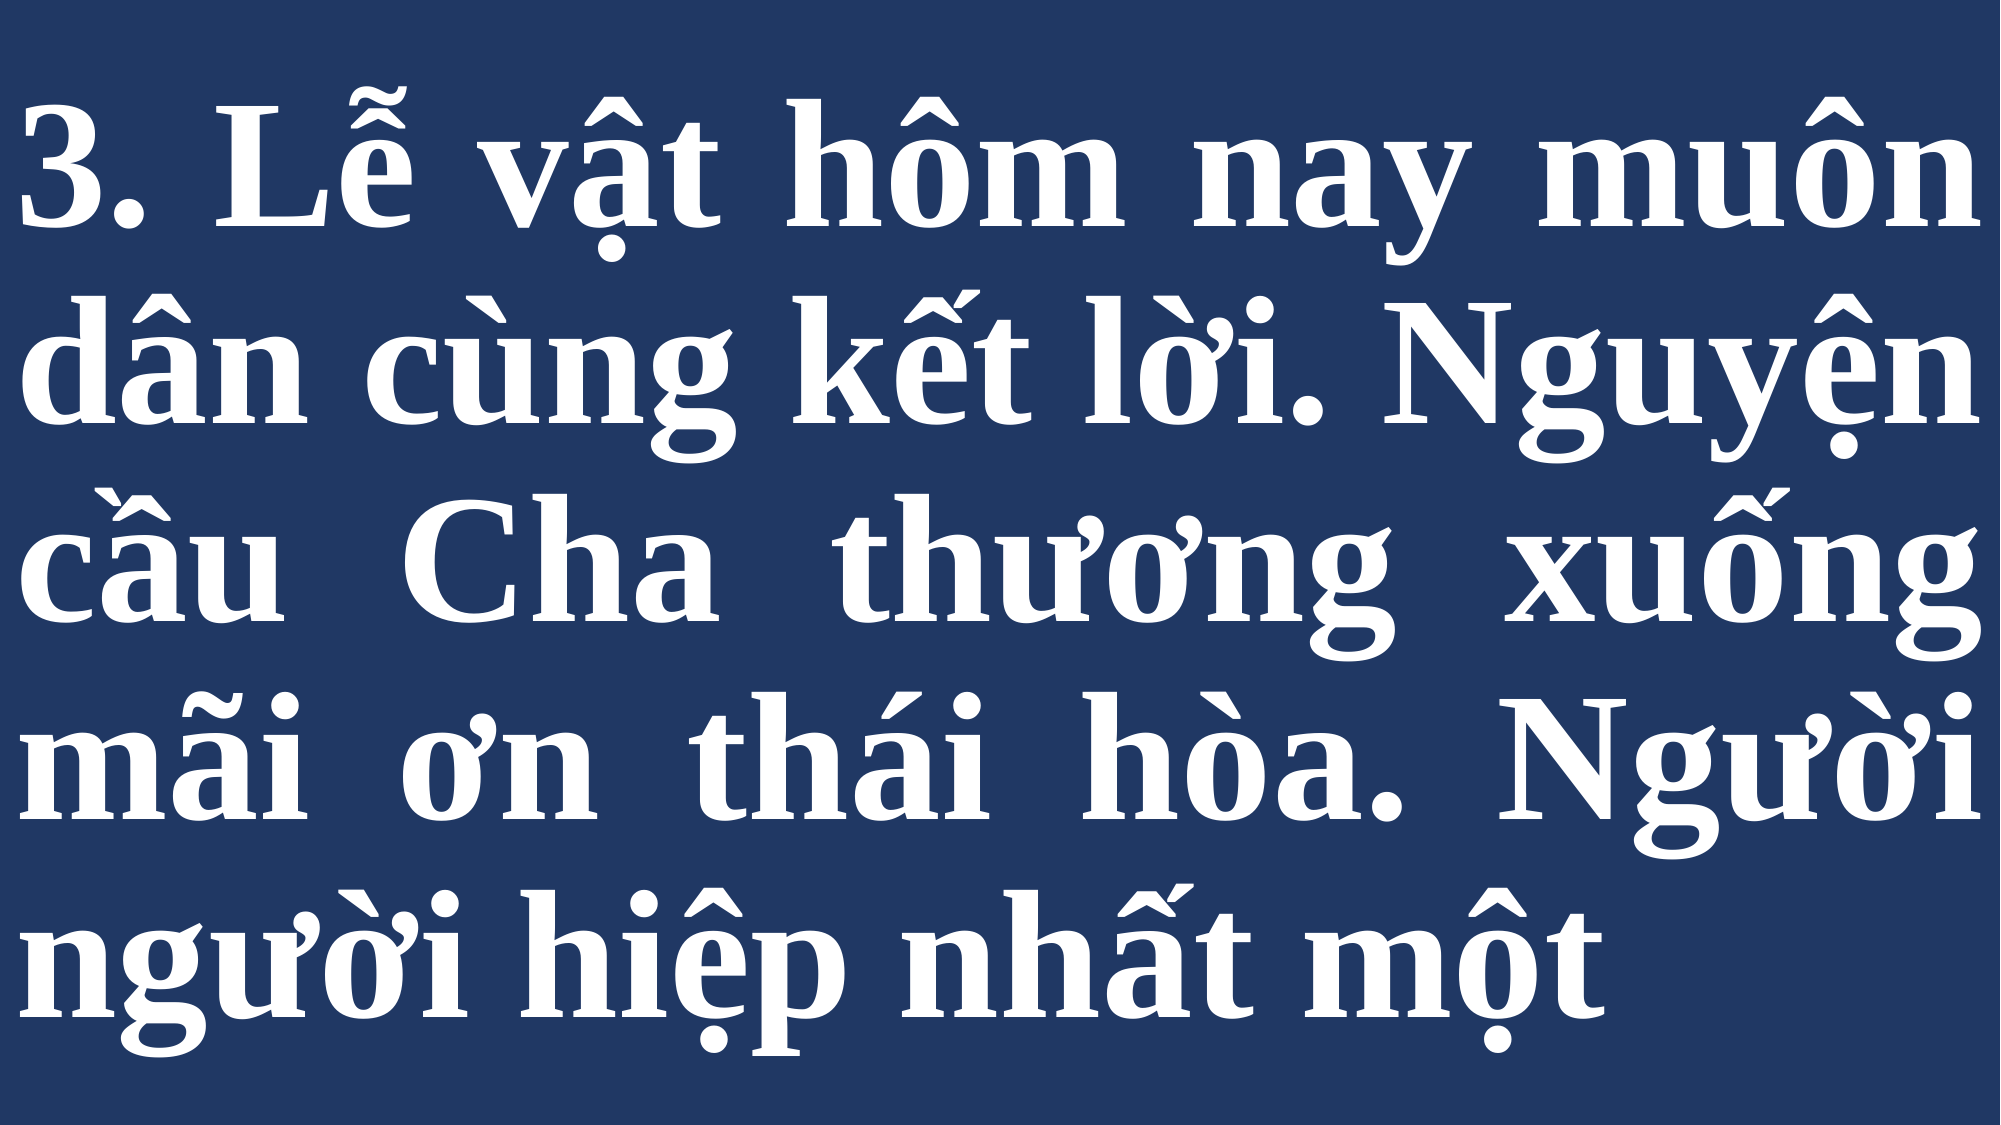

# 3. Lễ vật hôm nay muôn dân cùng kết lời. Nguyện cầu Cha thương xuống mãi ơn thái hòa. Người người hiệp nhất một